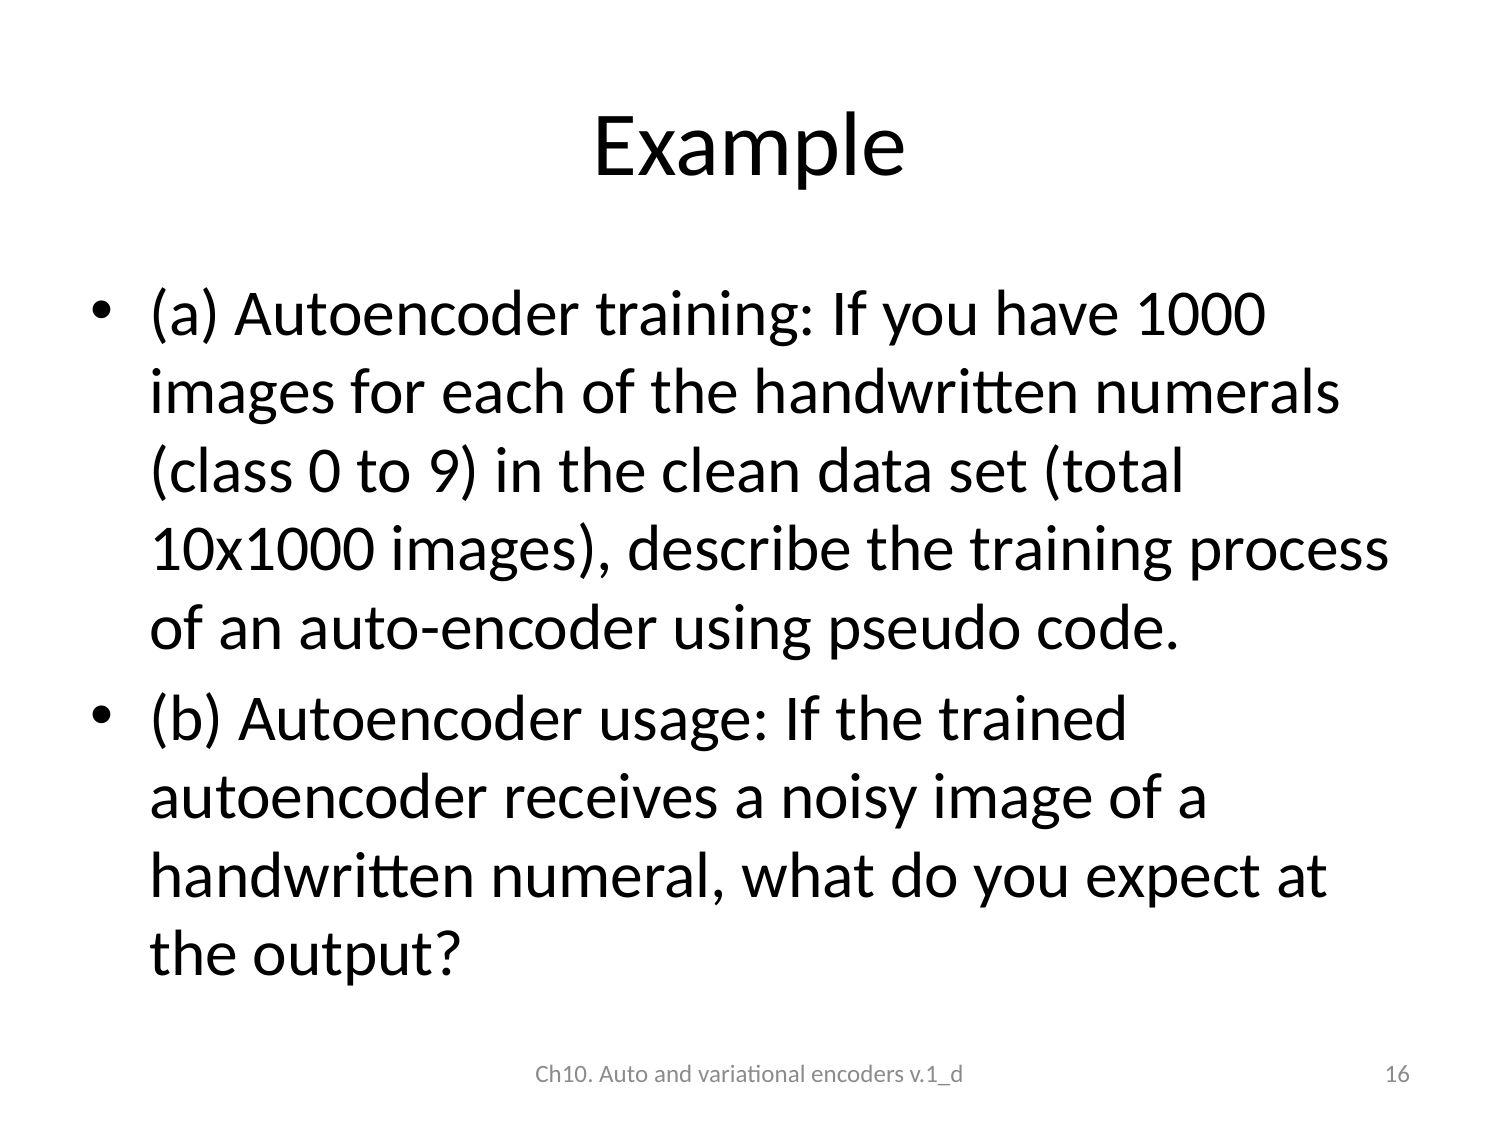

# Example
(a) Autoencoder training: If you have 1000 images for each of the handwritten numerals (class 0 to 9) in the clean data set (total 10x1000 images), describe the training process of an auto-encoder using pseudo code.
(b) Autoencoder usage: If the trained autoencoder receives a noisy image of a handwritten numeral, what do you expect at the output?
Ch10. Auto and variational encoders v.1_d
16